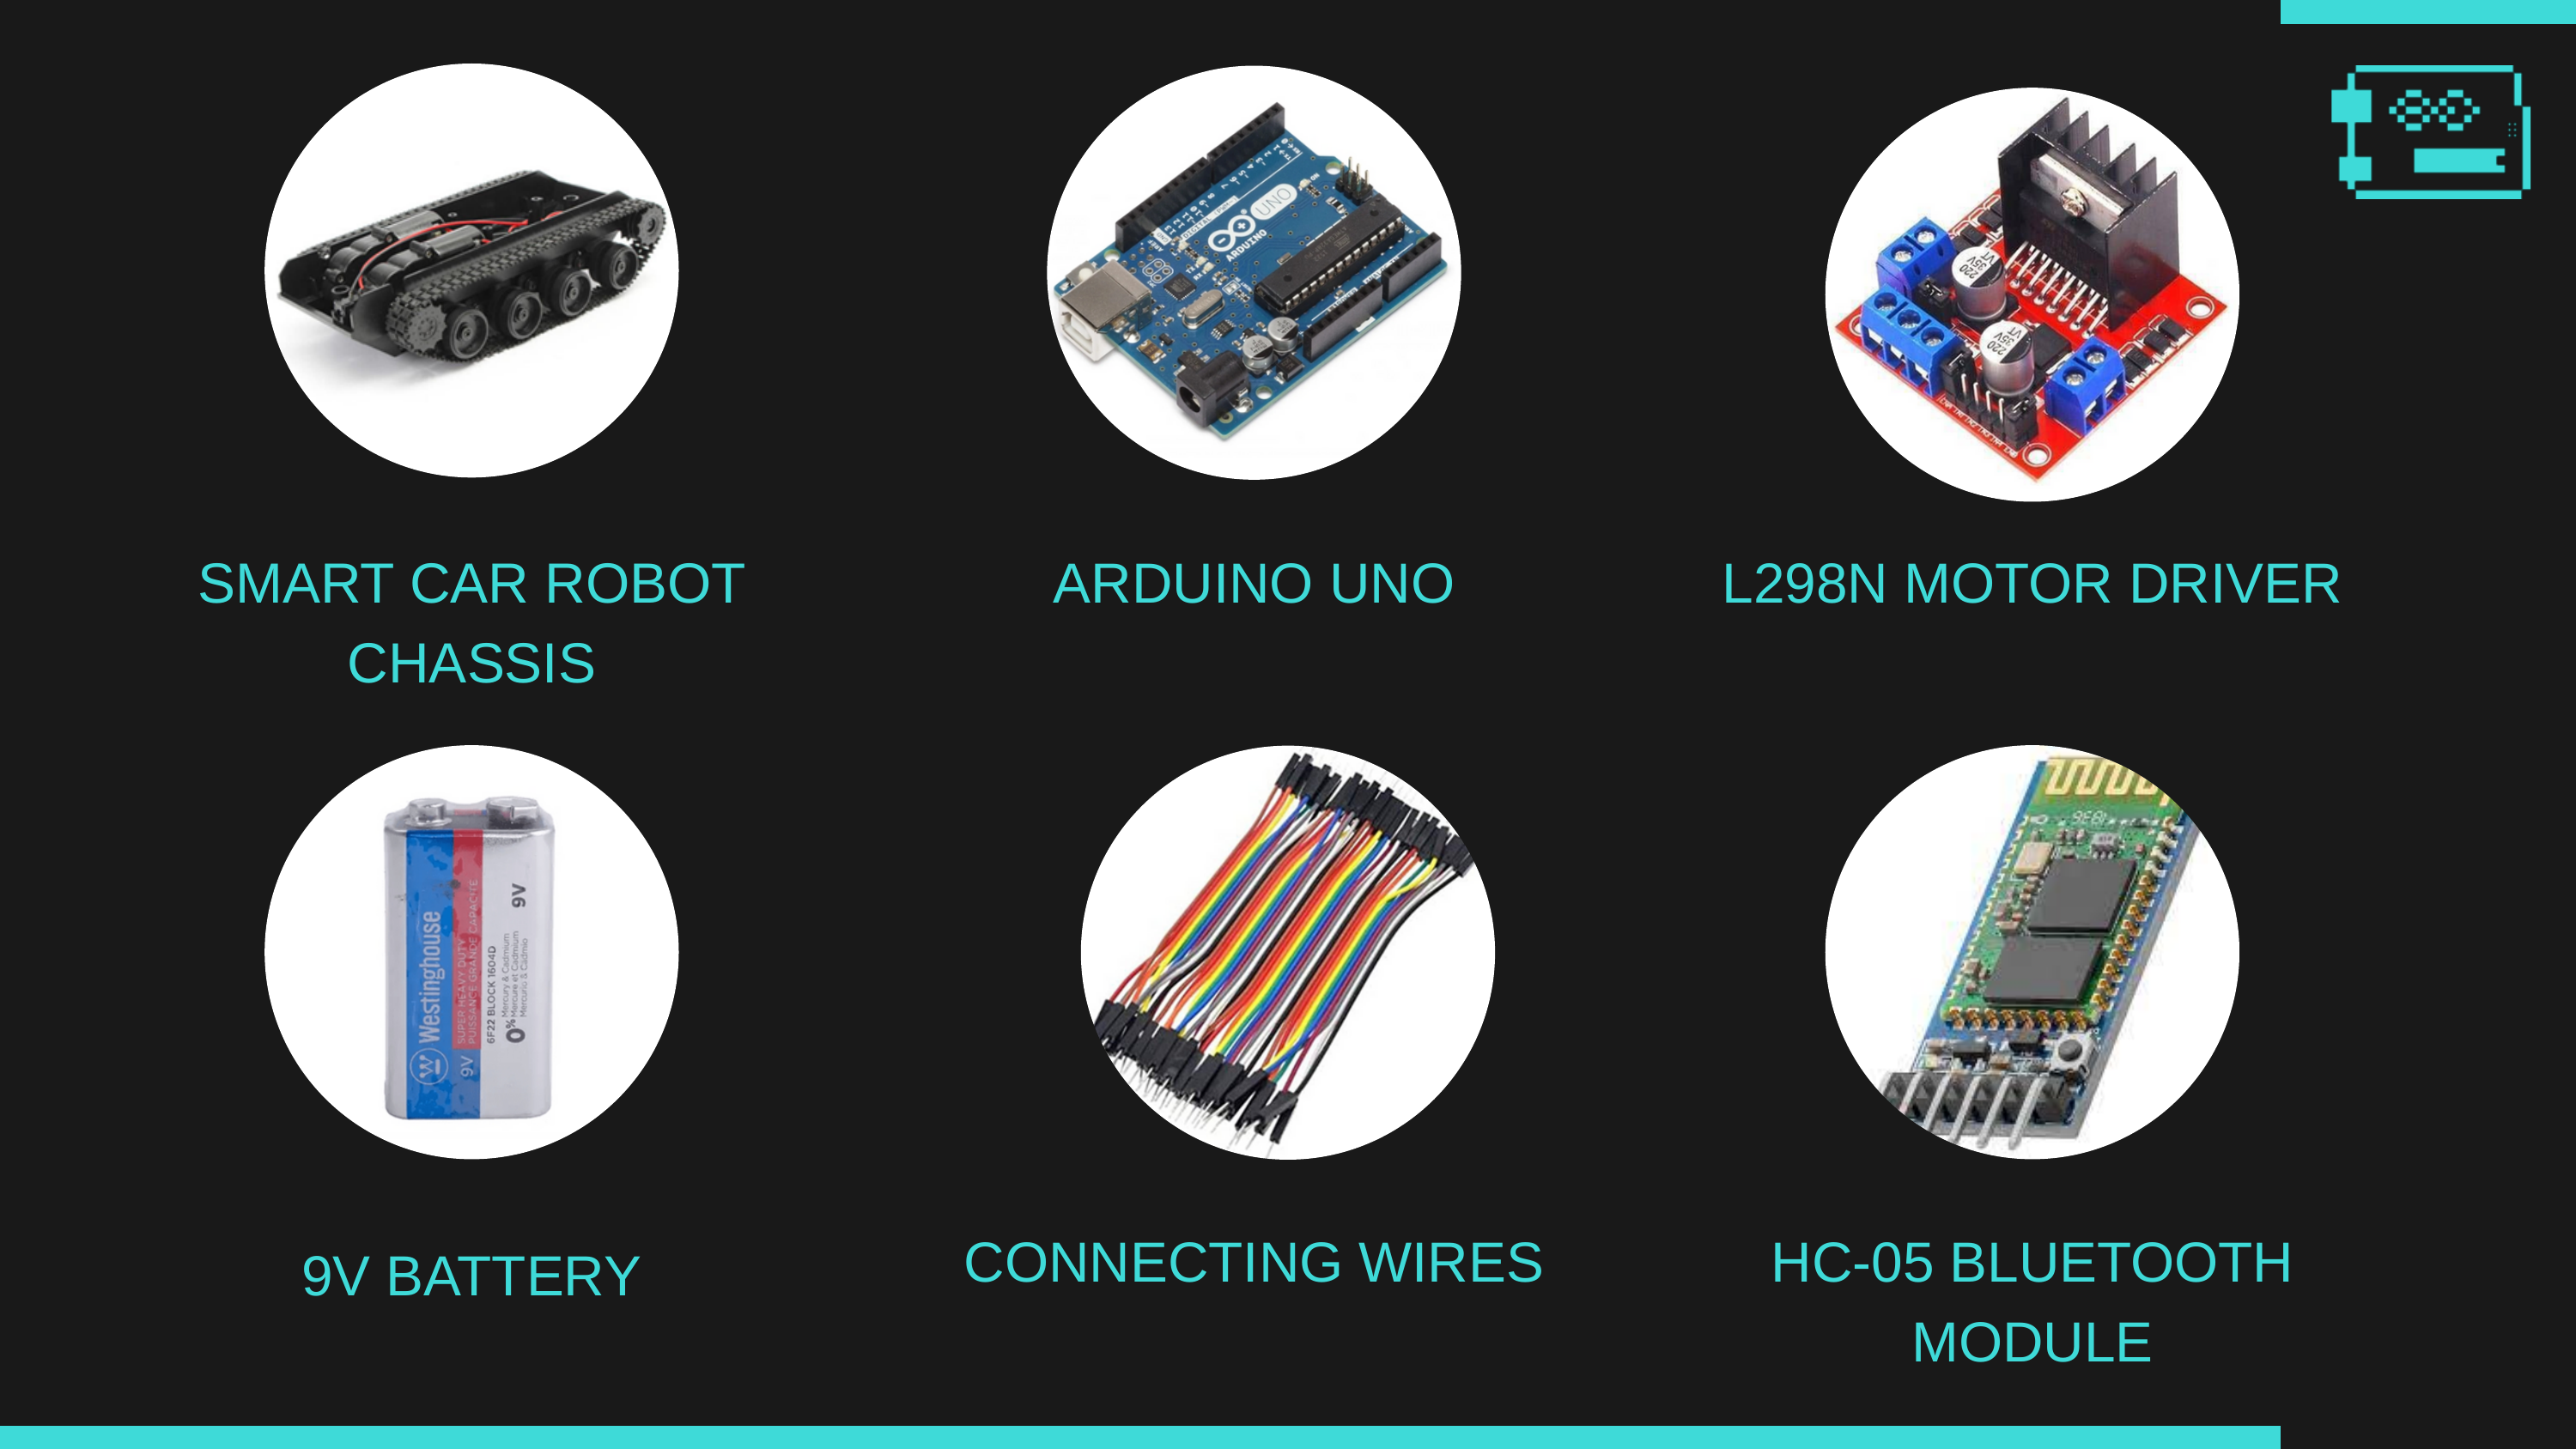

SMART CAR ROBOT CHASSIS
ARDUINO UNO
L298N MOTOR DRIVER

CONNECTING WIRES
HC-05 BLUETOOTH MODULE
9V BATTERY